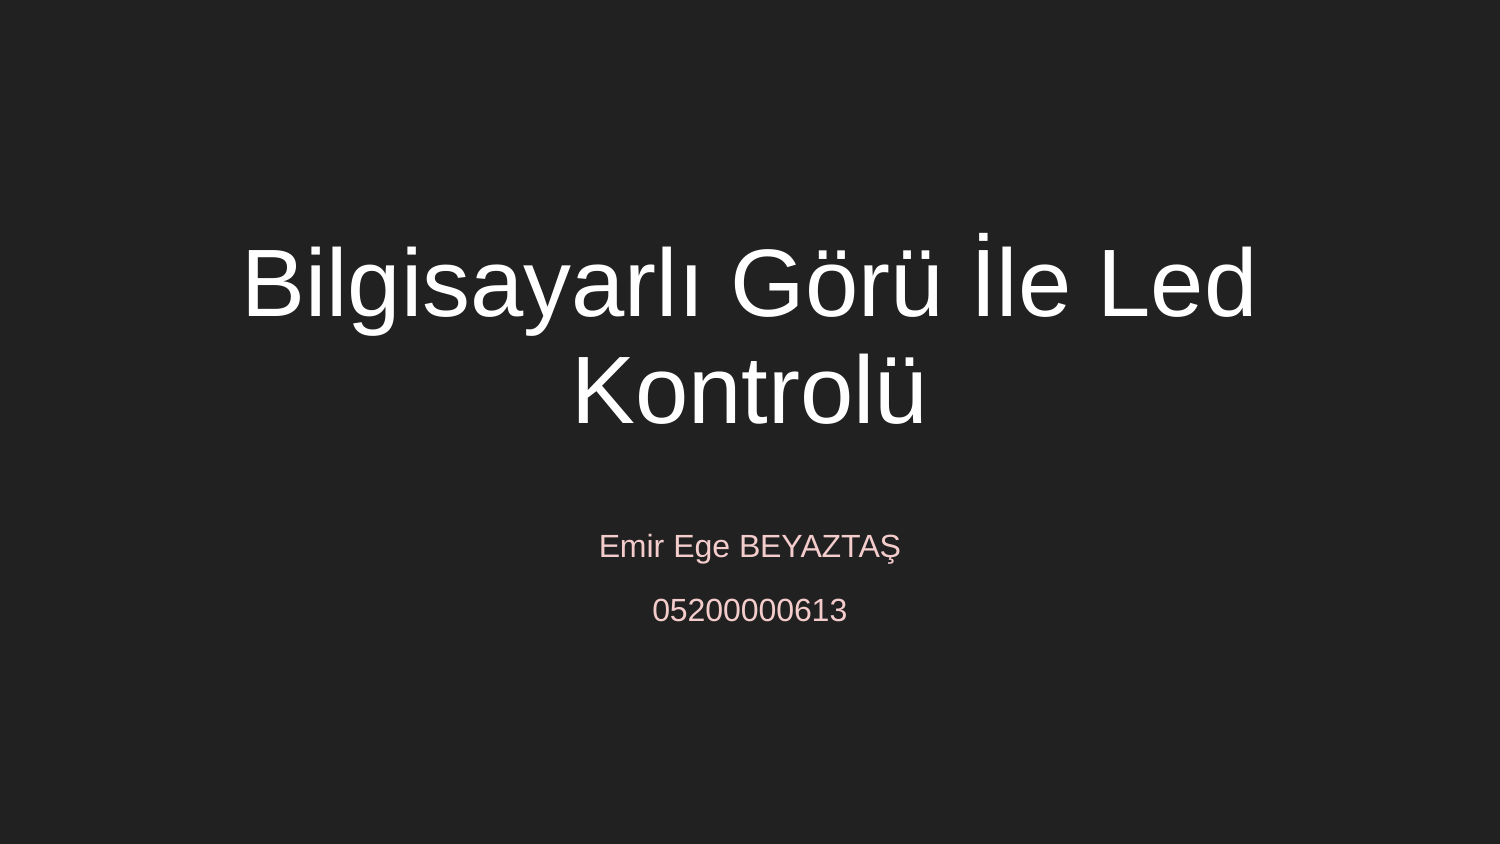

# Bilgisayarlı Görü İle Led Kontrolü
Emir Ege BEYAZTAŞ
05200000613